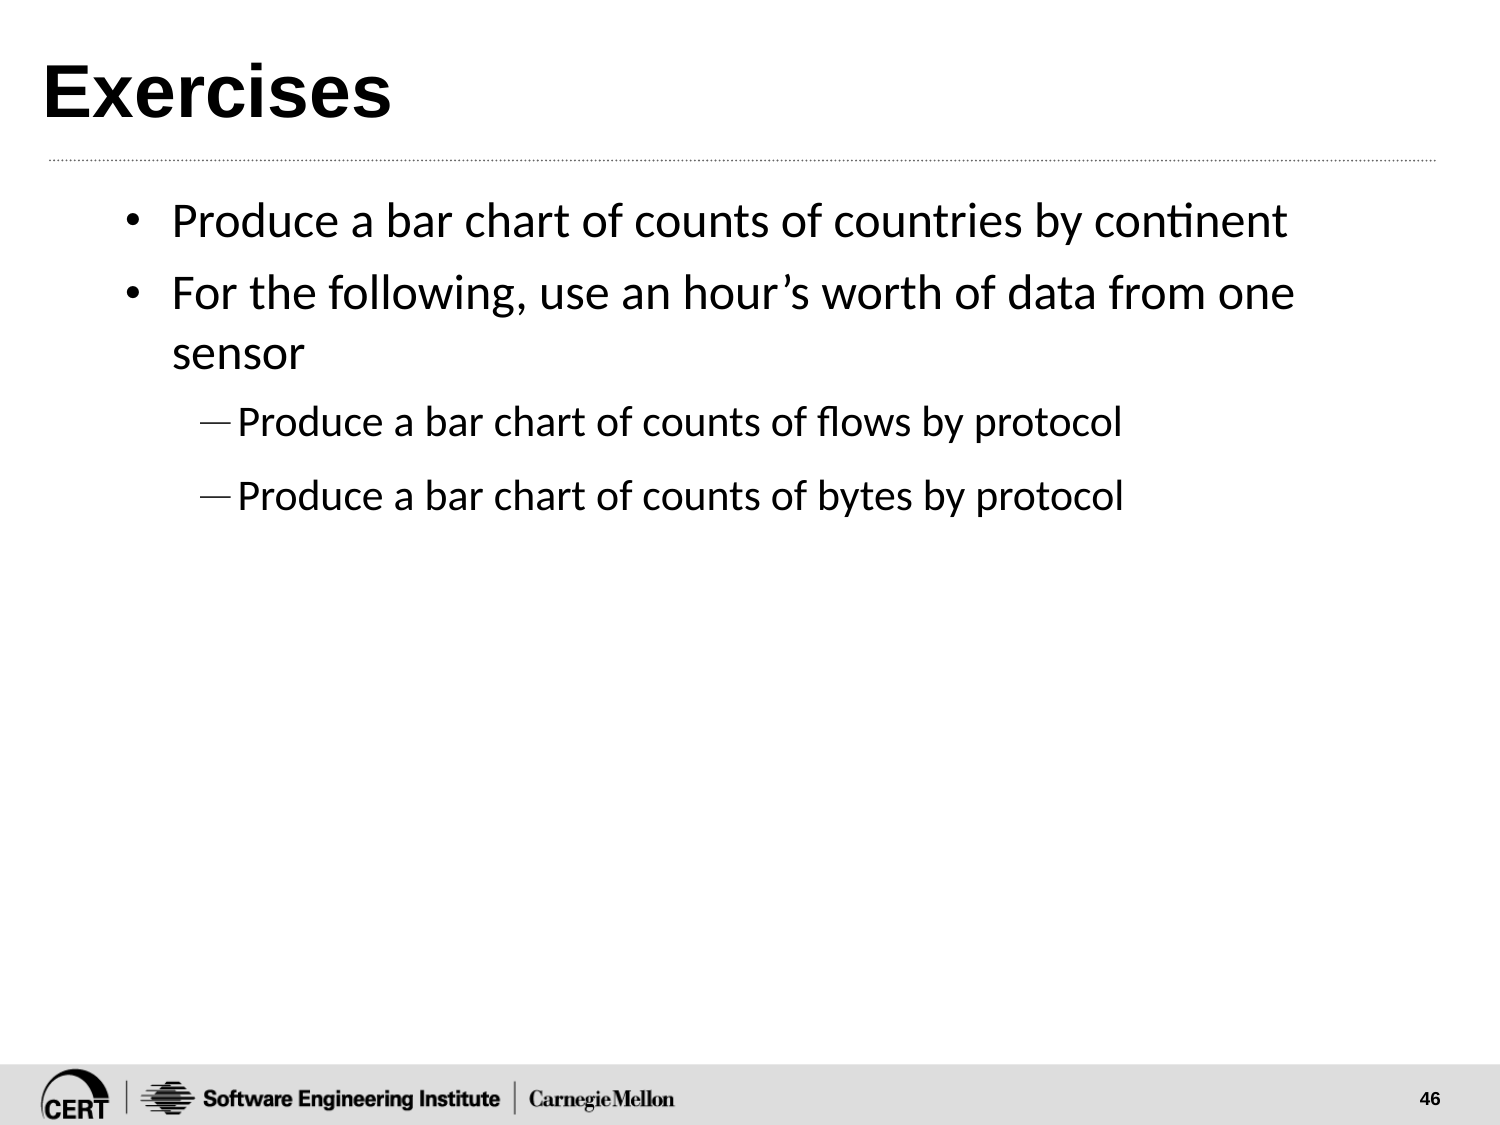

# Exercises
Produce a bar chart of counts of countries by continent
For the following, use an hour’s worth of data from one sensor
Produce a bar chart of counts of flows by protocol
Produce a bar chart of counts of bytes by protocol